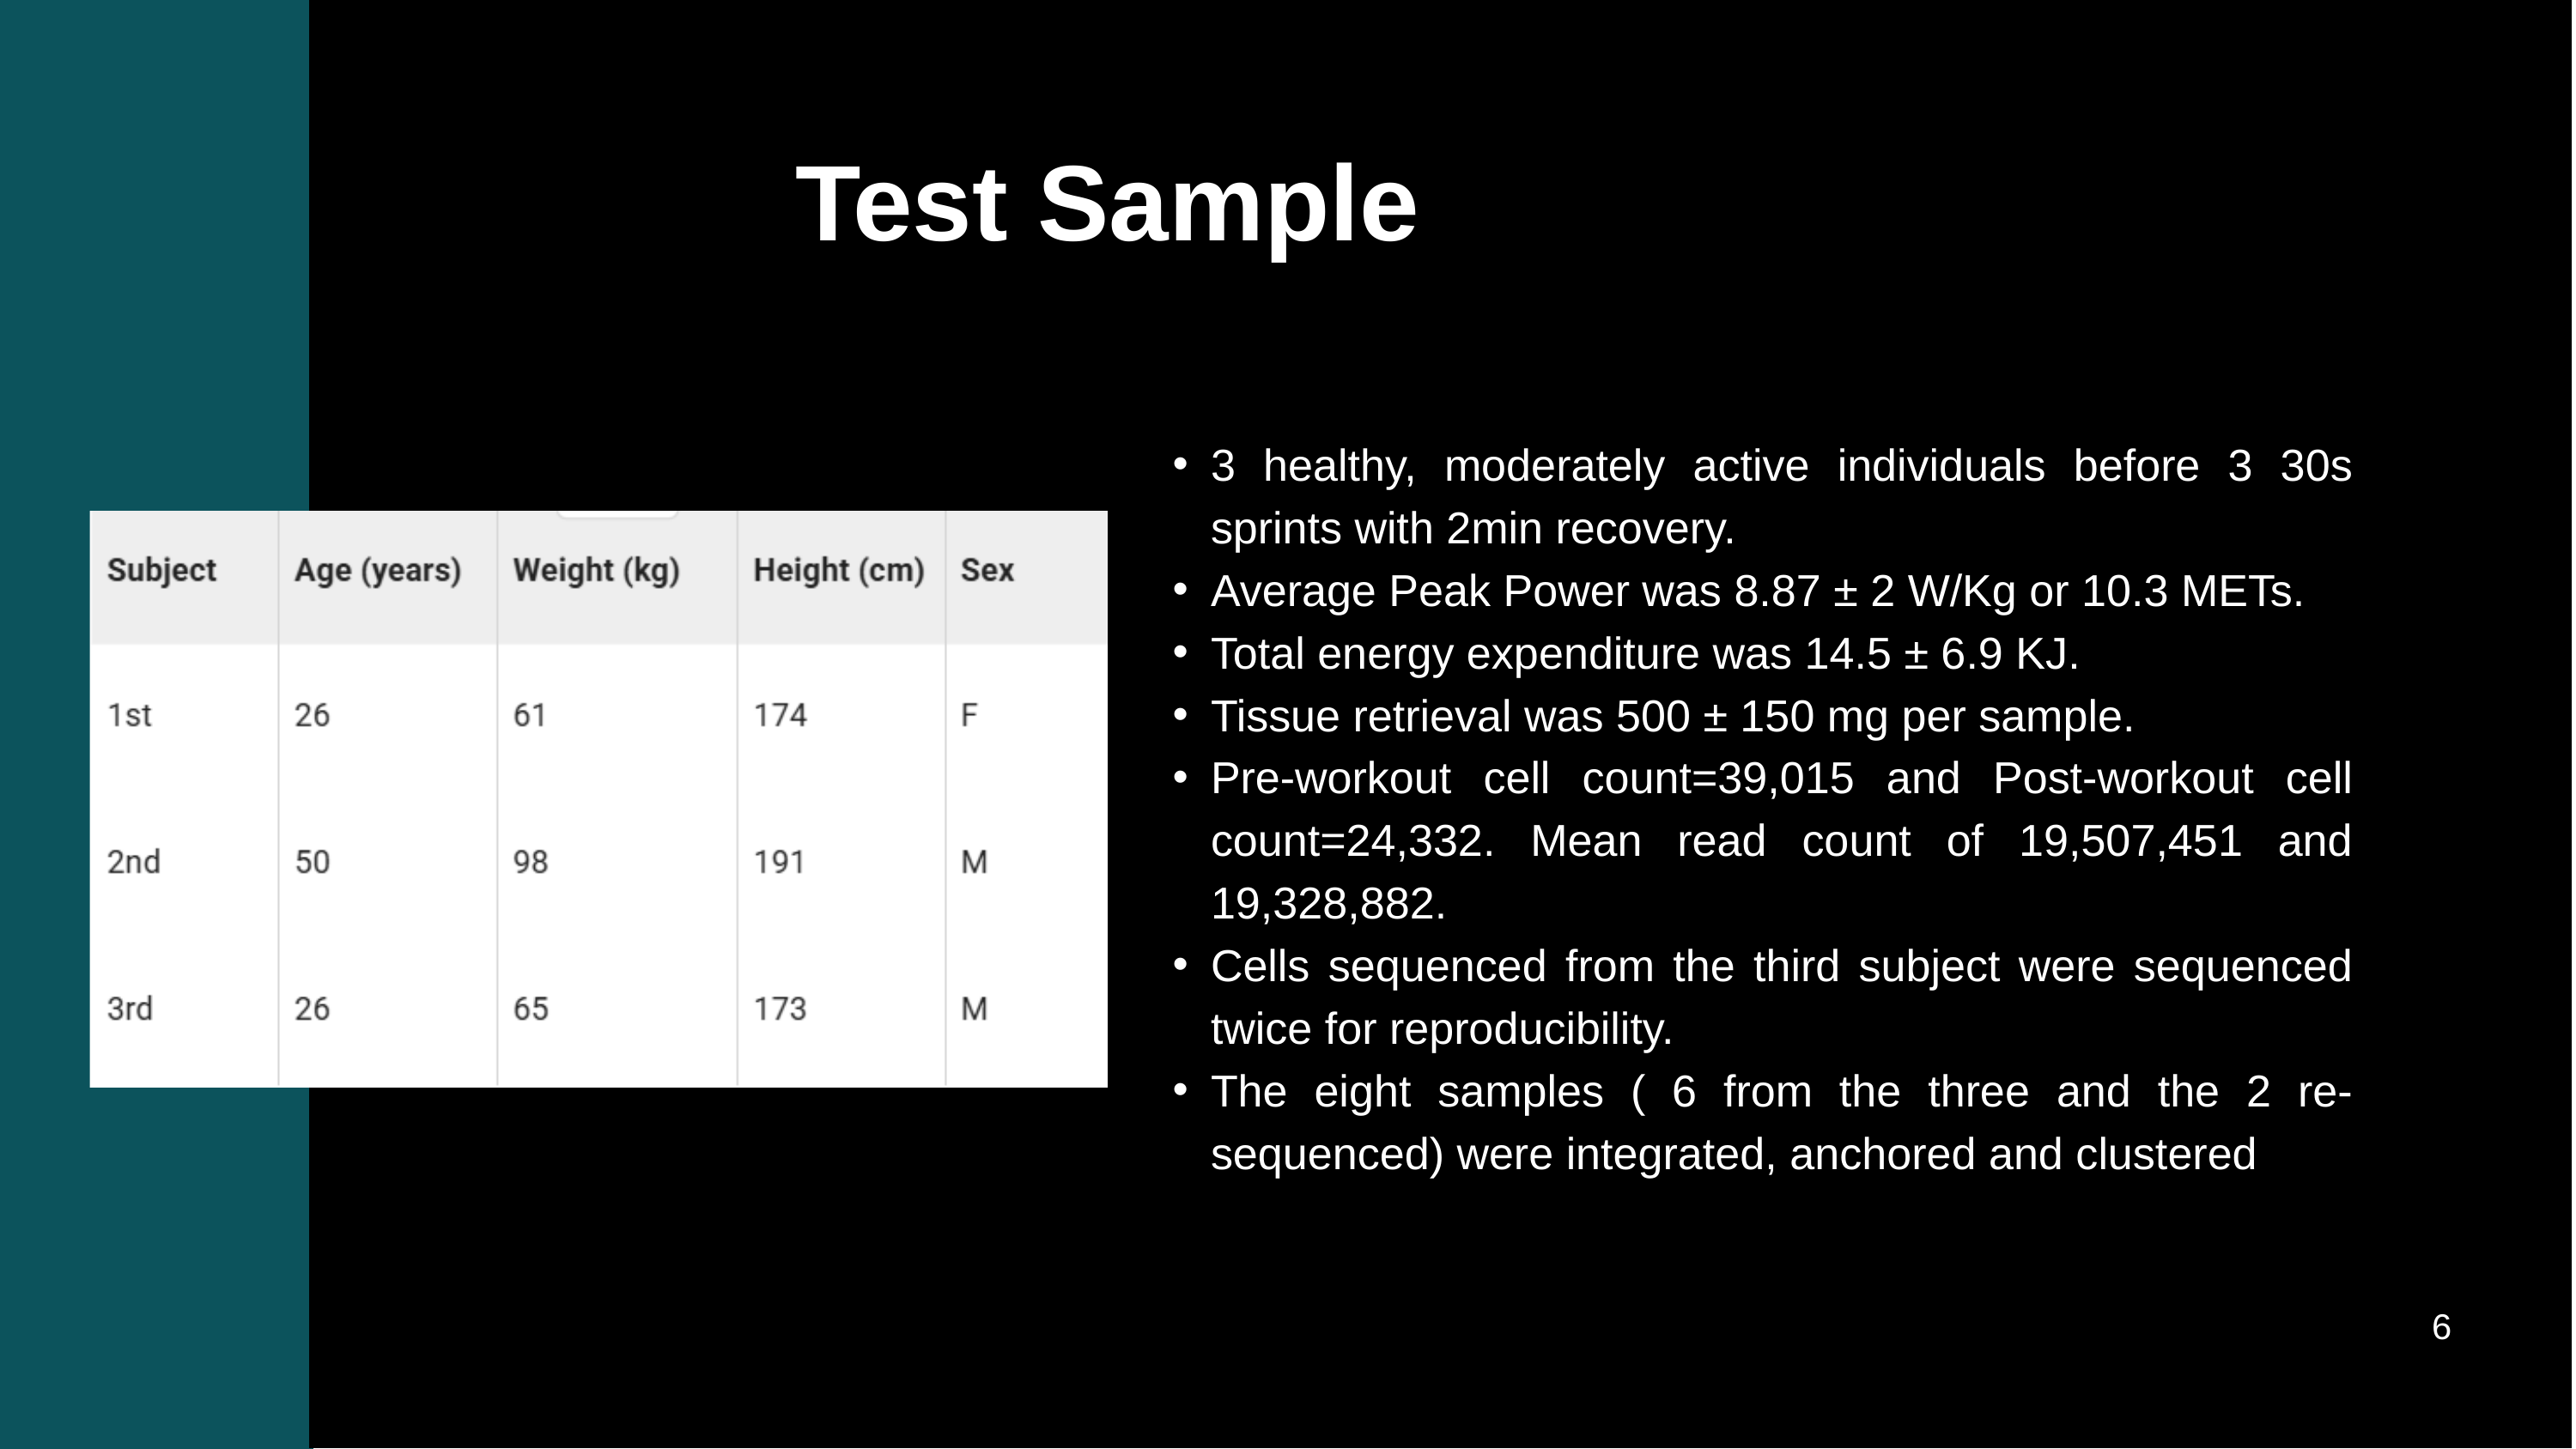

Test Sample

3 healthy, moderately active individuals before 3 30s sprints with 2min recovery.
Average Peak Power was 8.87 ± 2 W/Kg or 10.3 METs.
Total energy expenditure was 14.5 ± 6.9 KJ.
Tissue retrieval was 500 ± 150 mg per sample.
Pre-workout cell count=39,015 and Post-workout cell count=24,332. Mean read count of 19,507,451 and 19,328,882.
Cells sequenced from the third subject were sequenced twice for reproducibility.
The eight samples ( 6 from the three and the 2 re-sequenced) were integrated, anchored and clustered

6